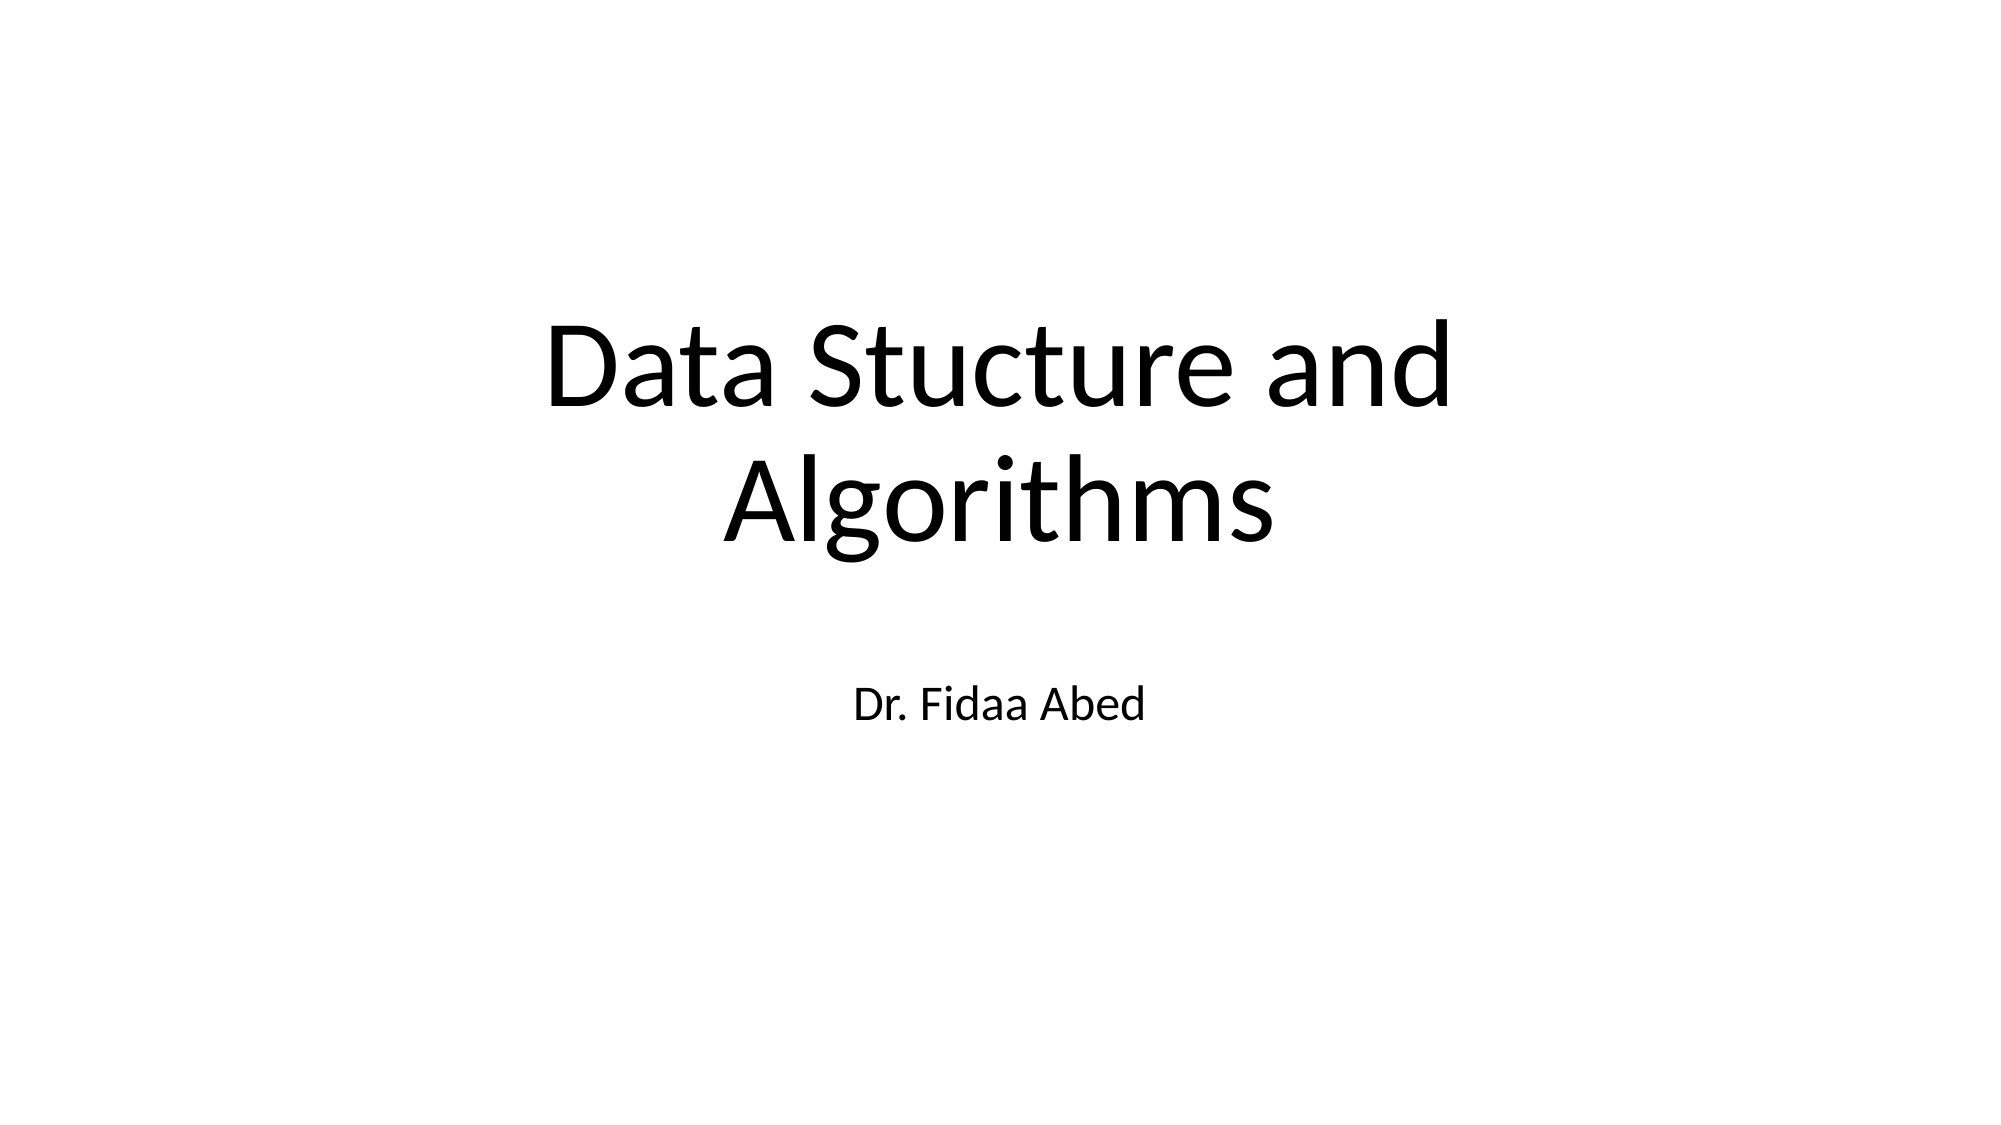

# Data Stucture and Algorithms
Dr. Fidaa Abed